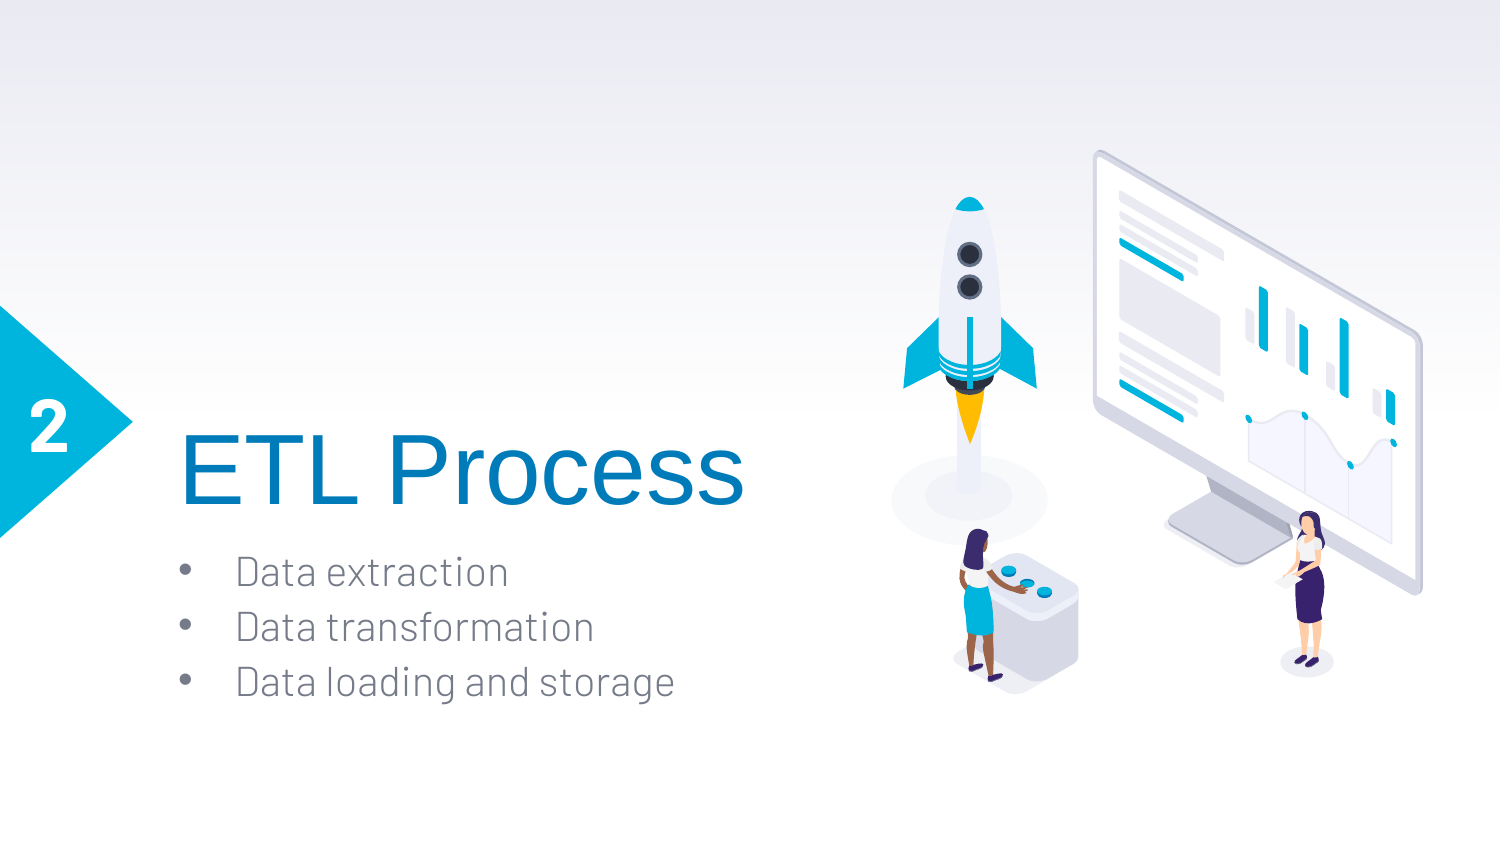

2
# ETL Process
Data extraction
Data transformation
Data loading and storage